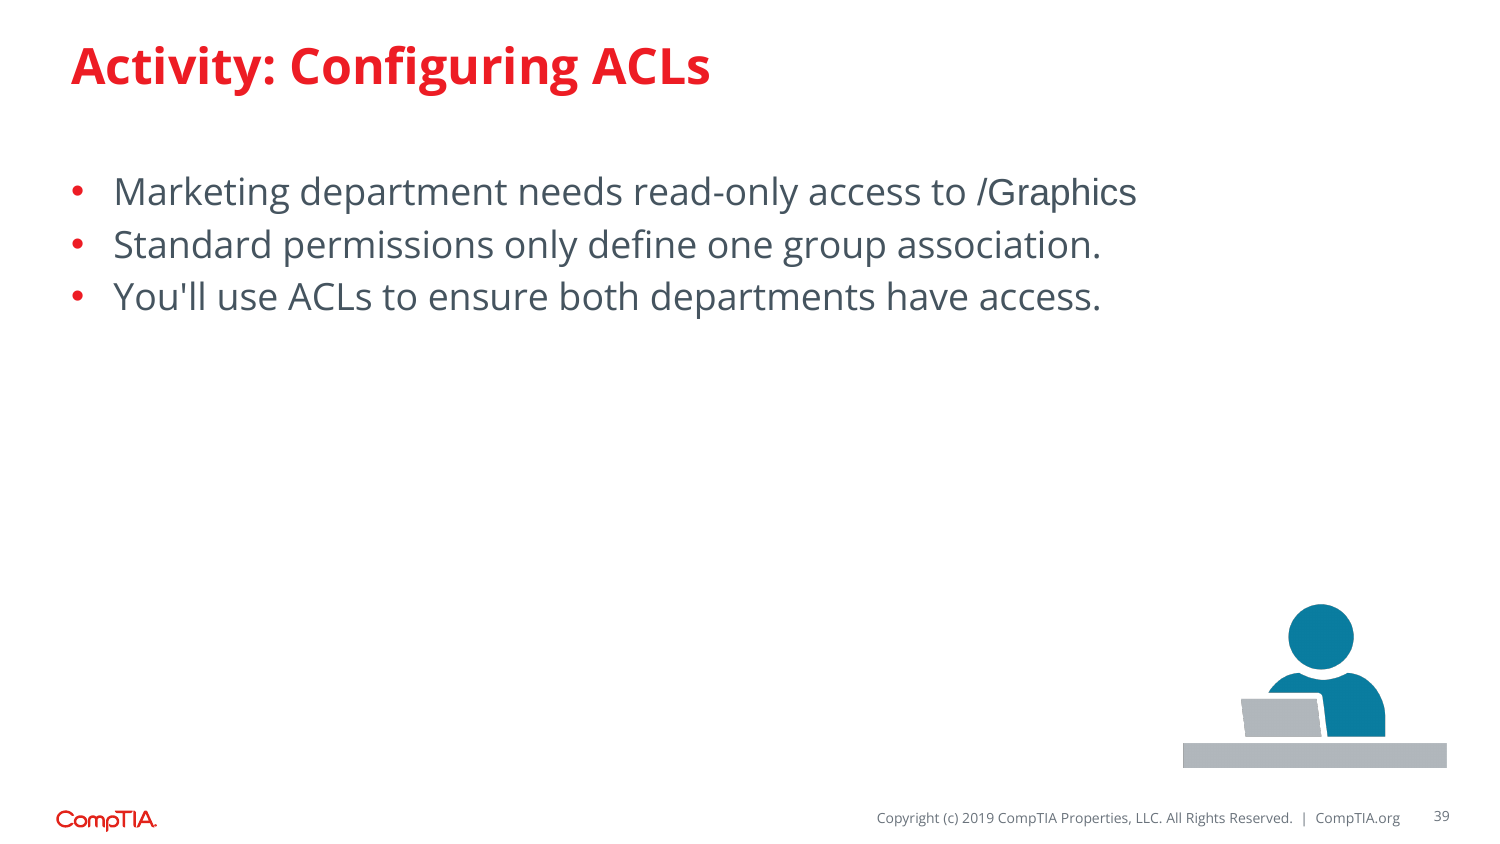

# Activity: Configuring ACLs
Marketing department needs read-only access to /Graphics
Standard permissions only define one group association.
You'll use ACLs to ensure both departments have access.
39